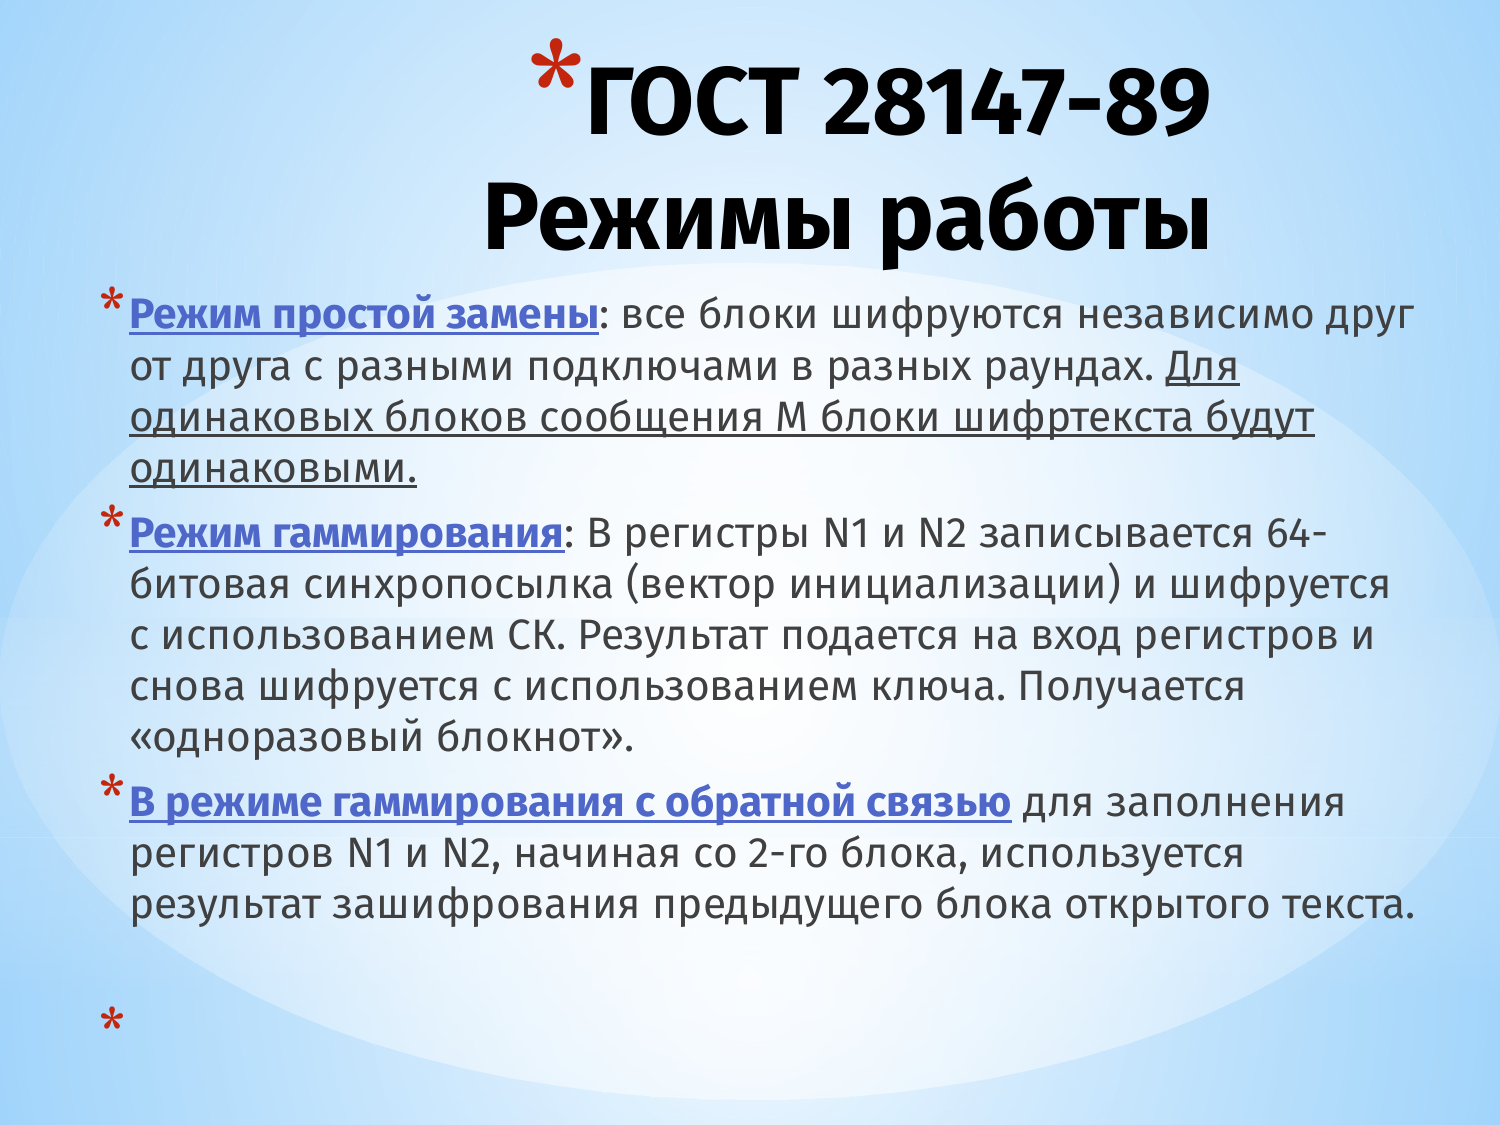

# ГОСТ 28147-89 Режимы работы
Режим простой замены: все блоки шифруются независимо друг от друга с разными подключами в разных раундах. Для одинаковых блоков сообщения М блоки шифртекста будут одинаковыми.
Режим гаммирования: В регистры N1 и N2 записывается 64-битовая синхропосылка (вектор инициализации) и шифруется с использованием СК. Результат подается на вход регистров и снова шифруется с использованием ключа. Получается «одноразовый блокнот».
В режиме гаммирования с обратной связью для заполнения регистров N1 и N2, начиная со 2-го блока, используется результат зашифрования предыдущего блока открытого текста.